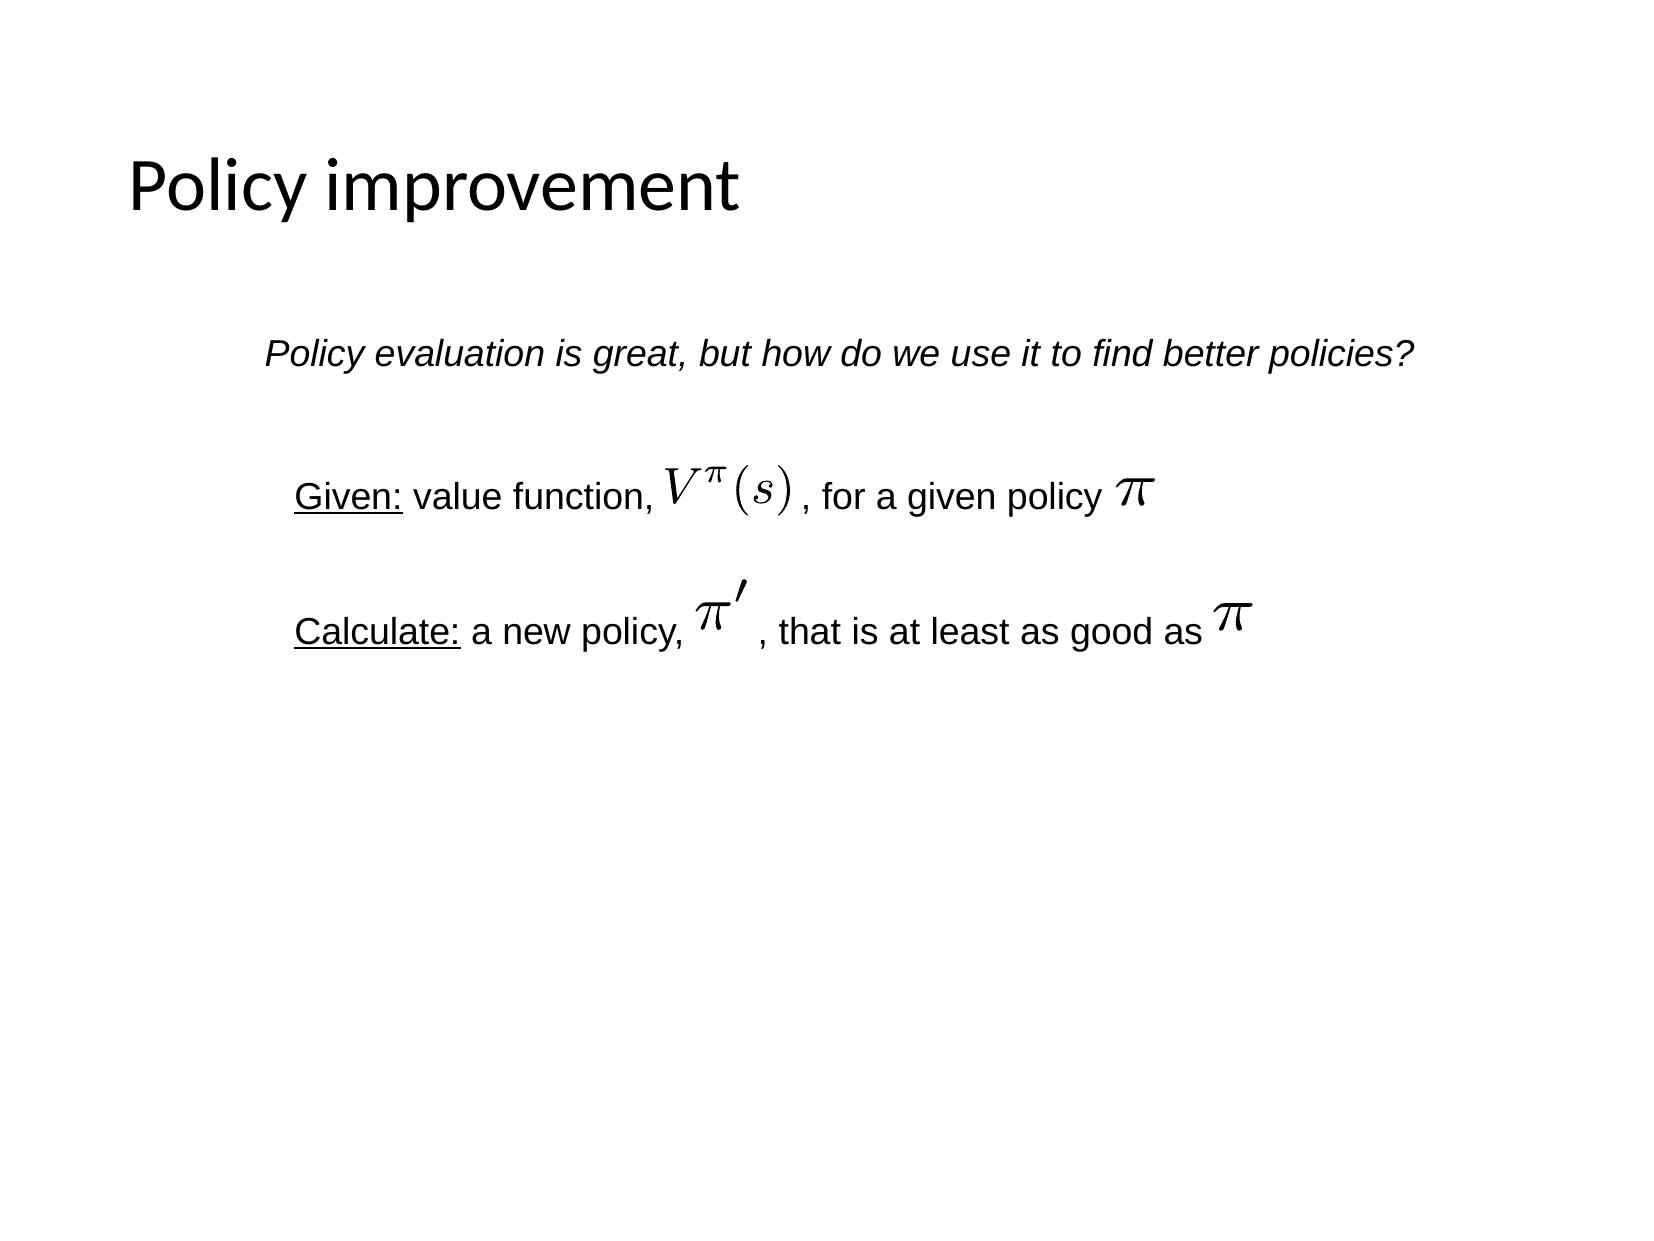

# Policy improvement
Policy evaluation is great, but how do we use it to find better policies?

Given: value function,              , for a given policy

Calculate: a new policy,       , that is at least as good as